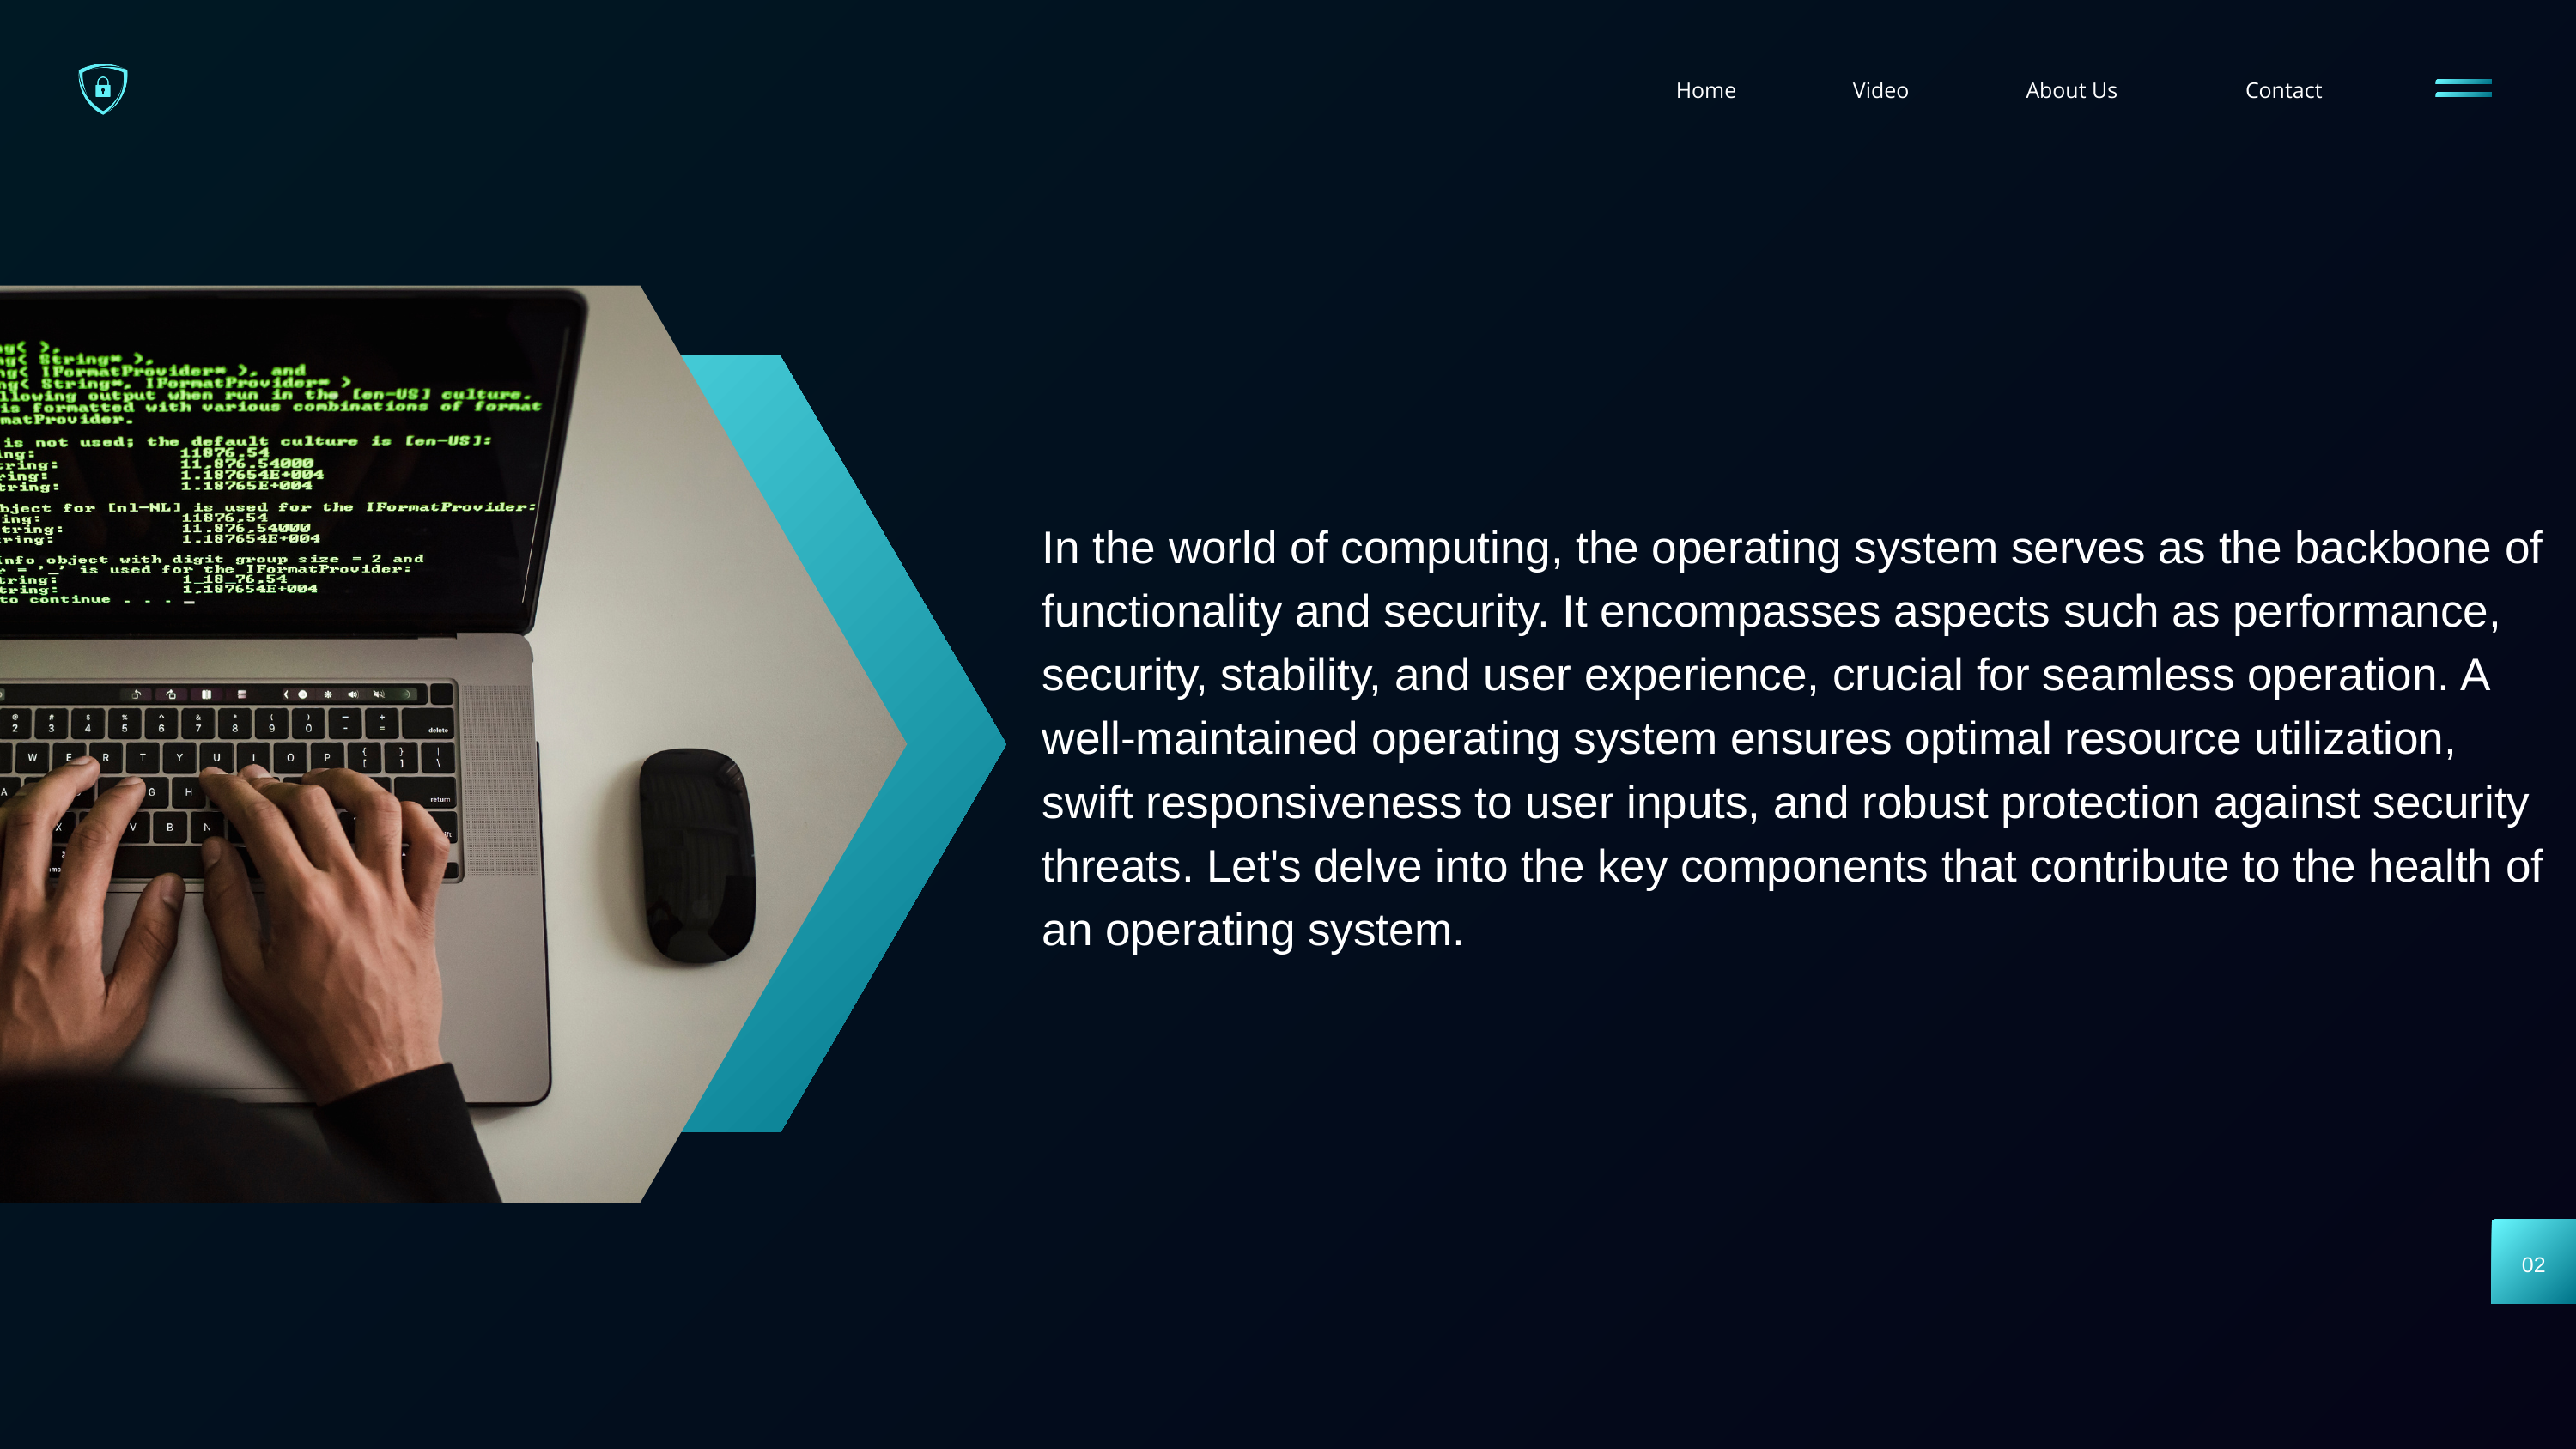

Home
Video
About Us
Contact

In the world of computing, the operating system serves as the backbone of functionality and security. It encompasses aspects such as performance, security, stability, and user experience, crucial for seamless operation. A well-maintained operating system ensures optimal resource utilization, swift responsiveness to user inputs, and robust protection against security threats. Let's delve into the key components that contribute to the health of an operating system.

02